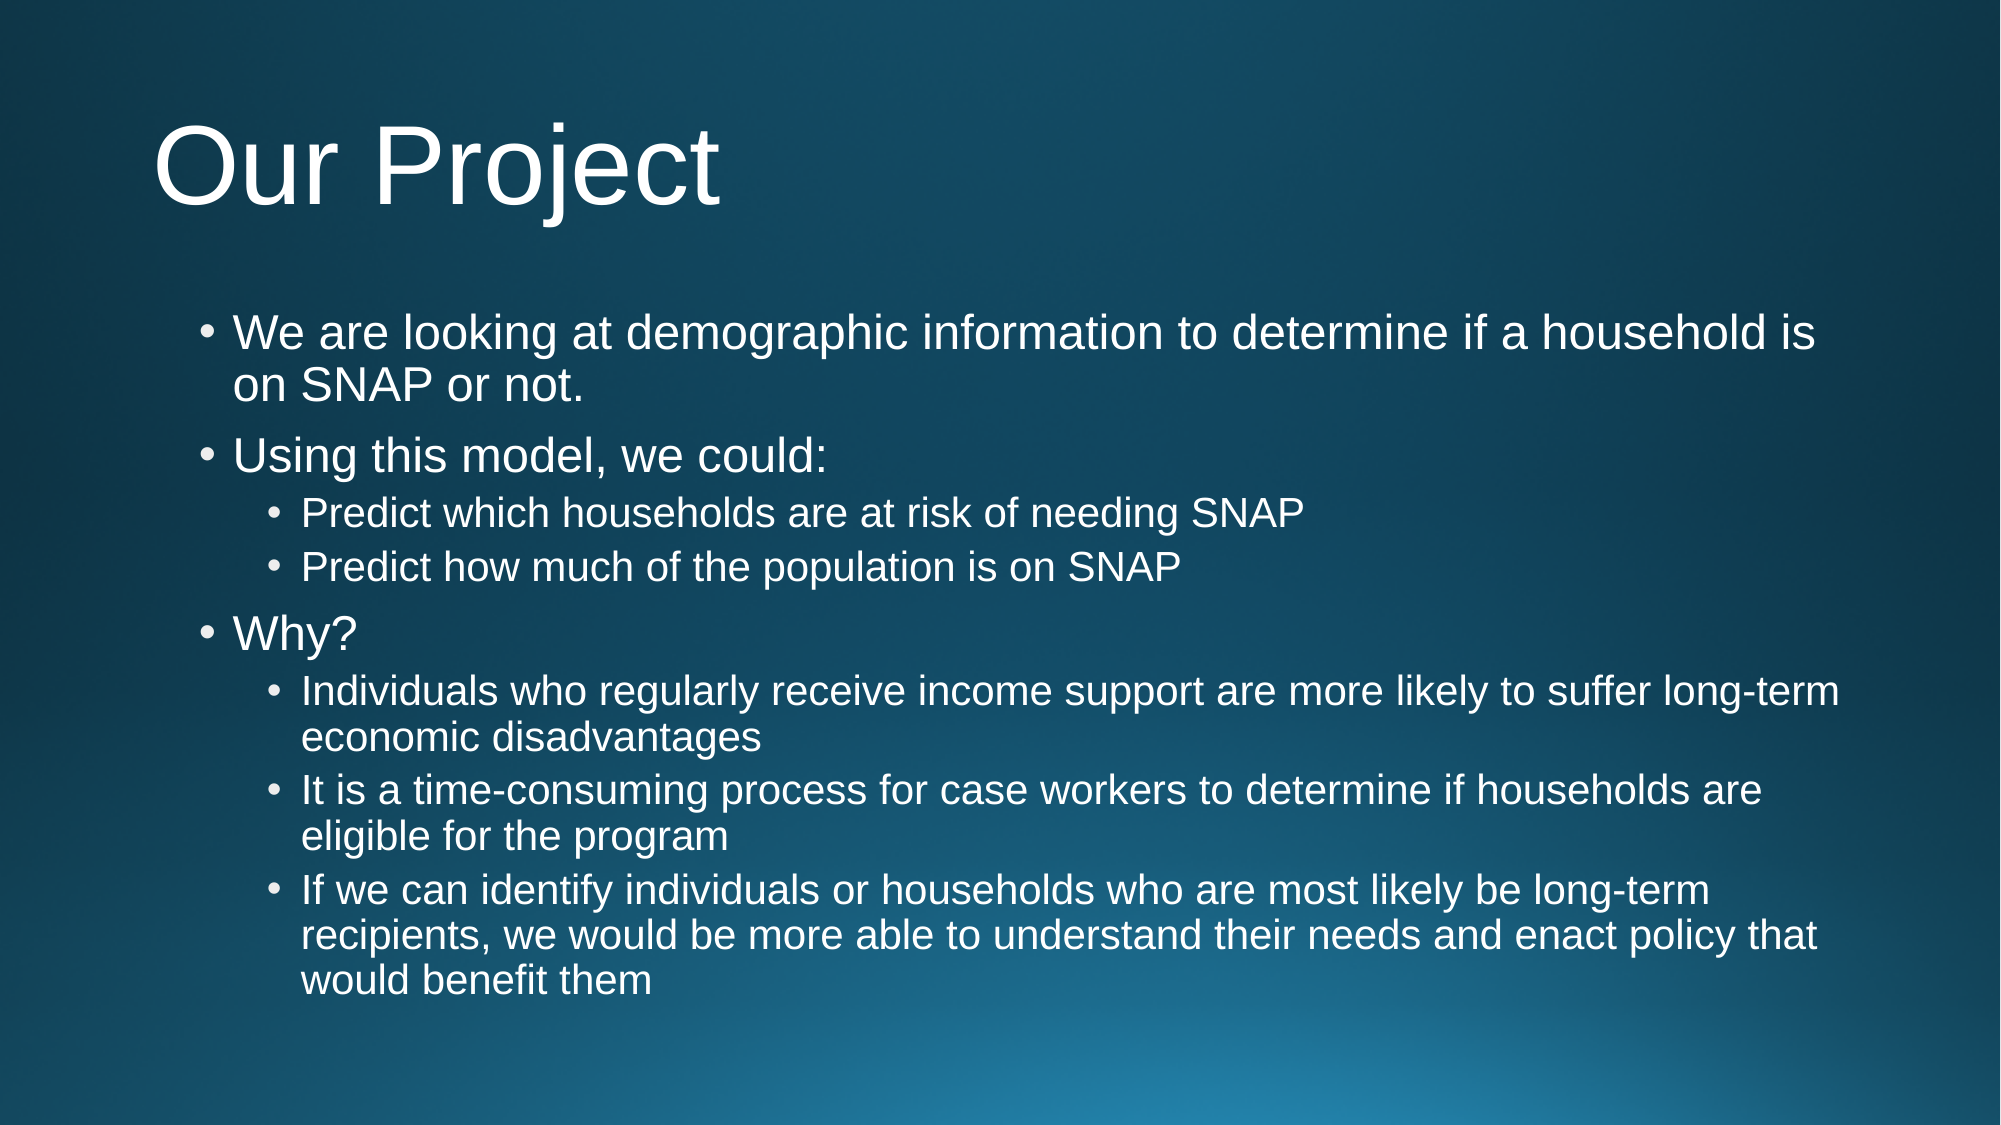

# Our Project
We are looking at demographic information to determine if a household is on SNAP or not.
Using this model, we could:
Predict which households are at risk of needing SNAP
Predict how much of the population is on SNAP
Why?
Individuals who regularly receive income support are more likely to suffer long-term economic disadvantages
It is a time-consuming process for case workers to determine if households are eligible for the program
If we can identify individuals or households who are most likely be long-term recipients, we would be more able to understand their needs and enact policy that would benefit them